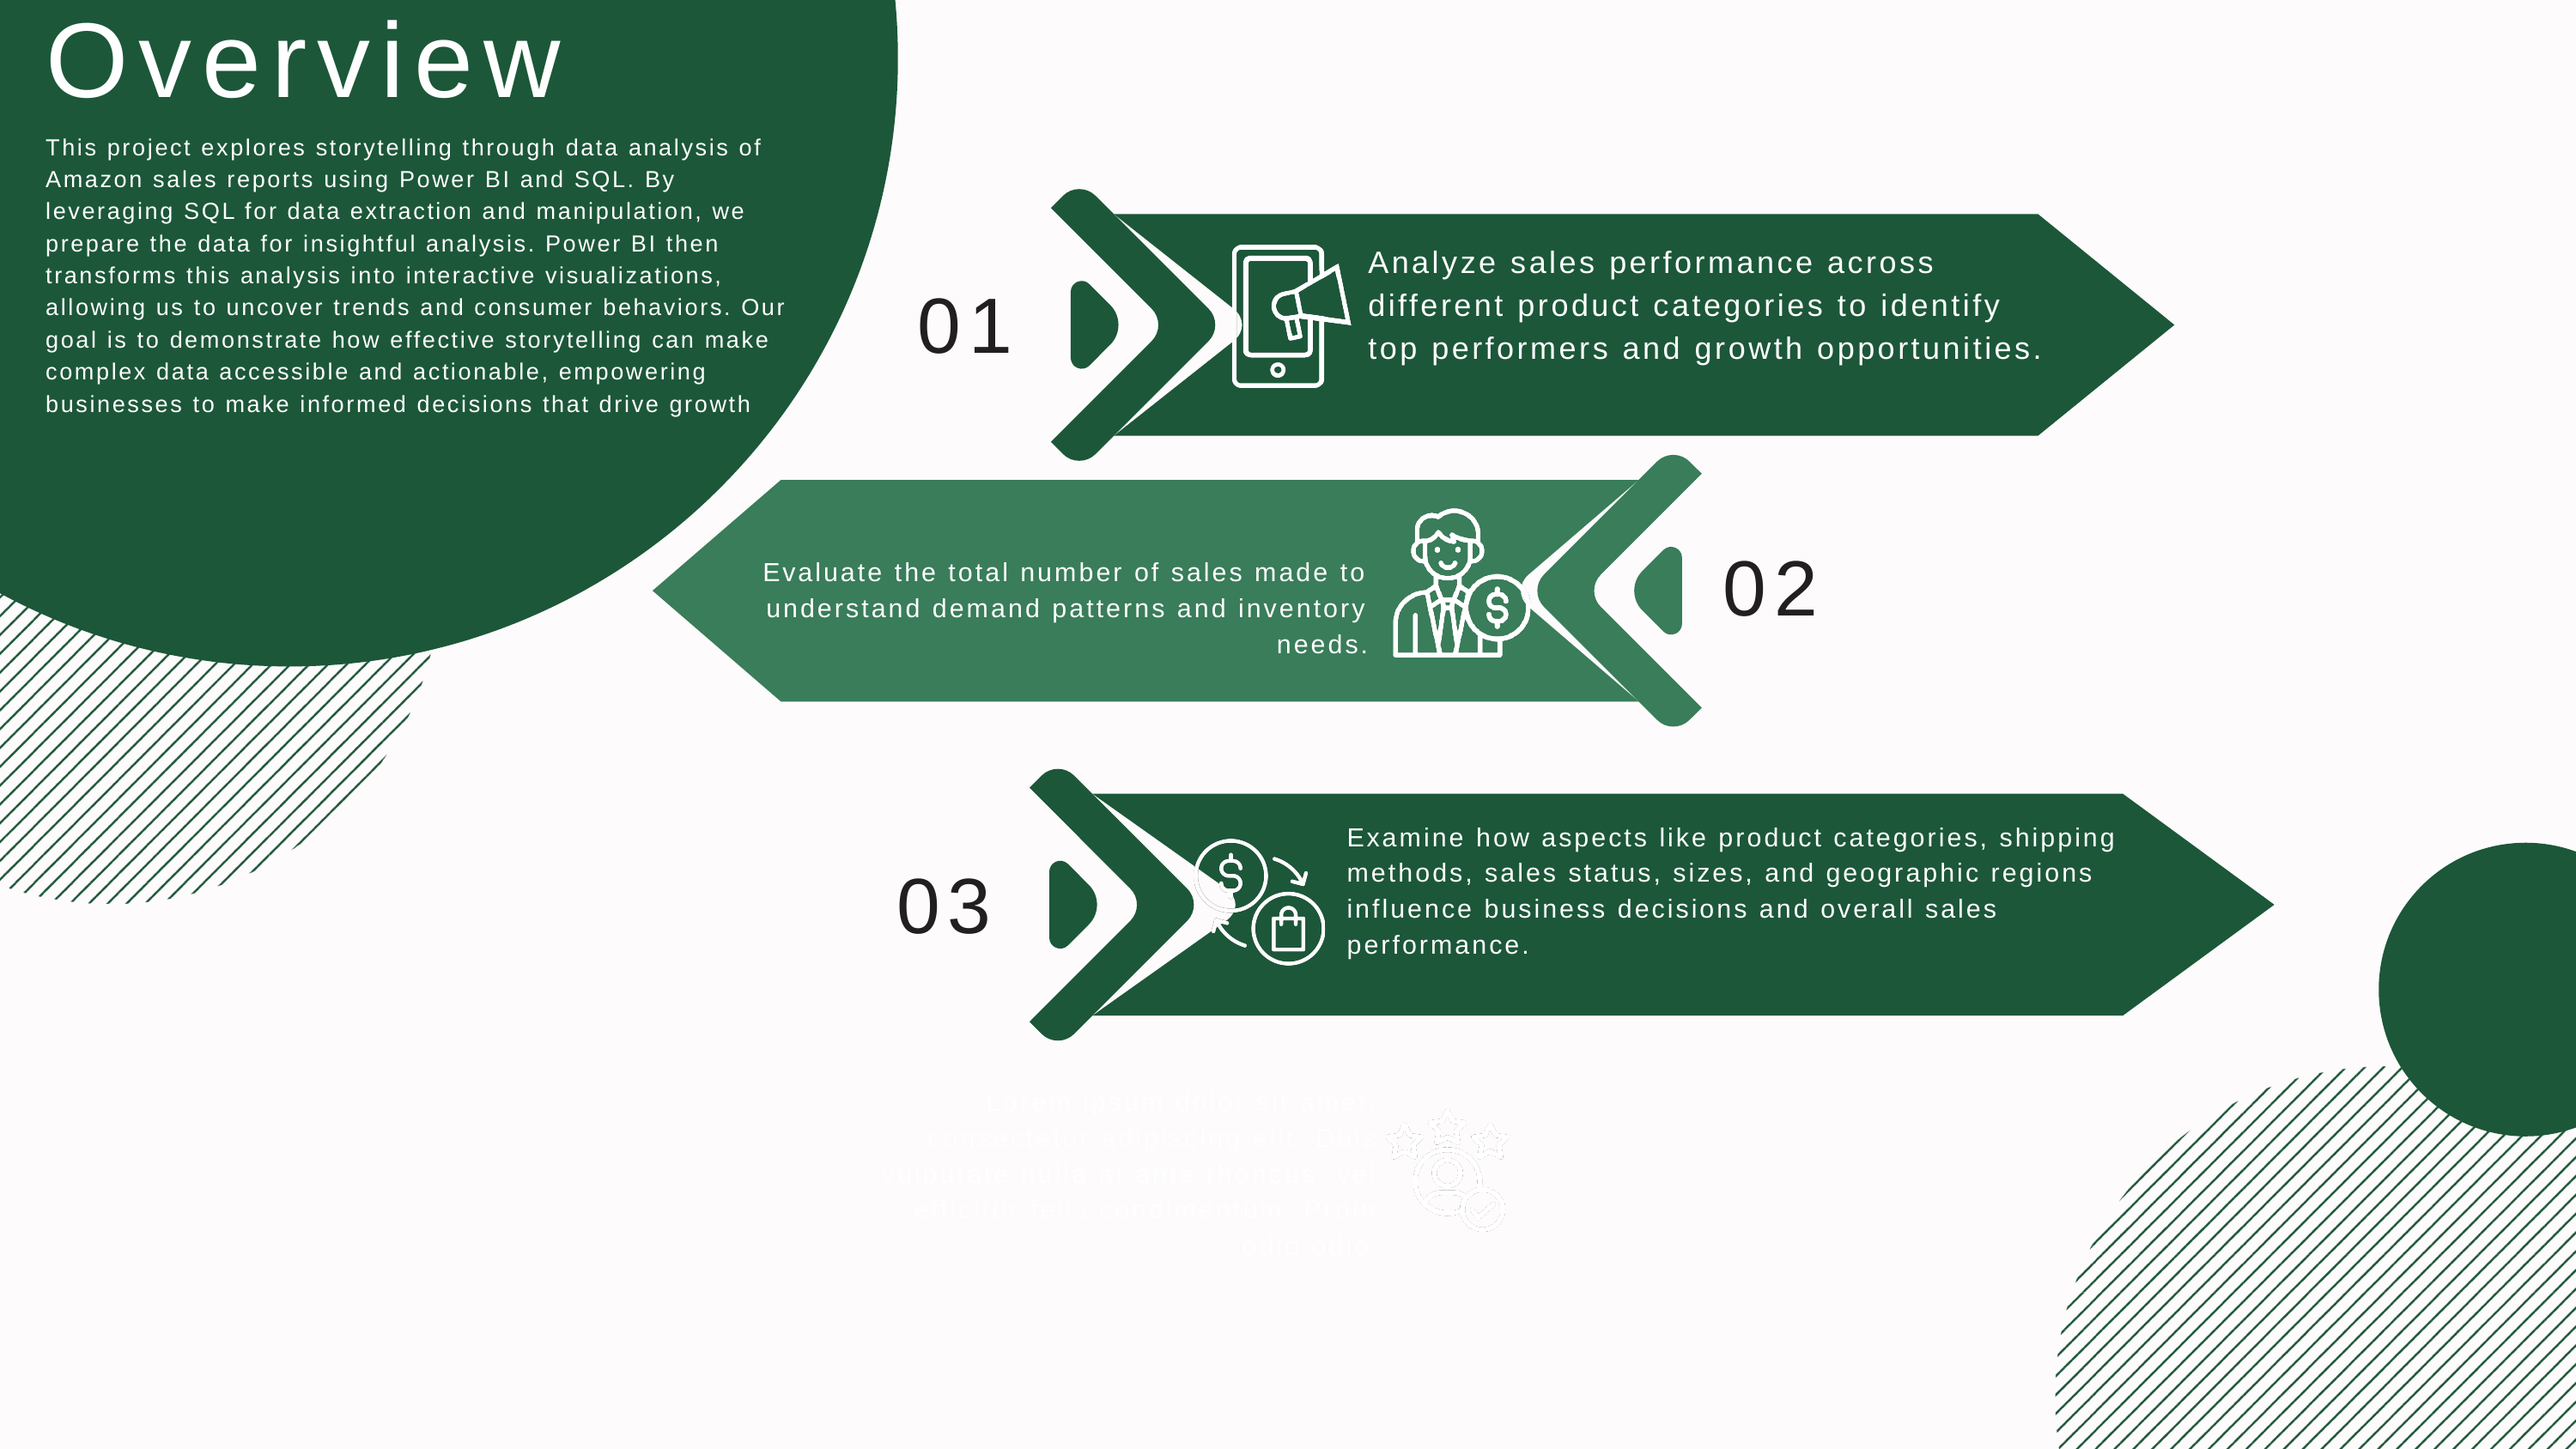

Overview
This project explores storytelling through data analysis of Amazon sales reports using Power BI and SQL. By leveraging SQL for data extraction and manipulation, we prepare the data for insightful analysis. Power BI then transforms this analysis into interactive visualizations, allowing us to uncover trends and consumer behaviors. Our goal is to demonstrate how effective storytelling can make complex data accessible and actionable, empowering businesses to make informed decisions that drive growth

Analyze sales performance across different product categories to identify top performers and growth opportunities.

01

02

Evaluate the total number of sales made to understand demand patterns and inventory needs.

Examine how aspects like product categories, shipping methods, sales status, sizes, and geographic regions influence business decisions and overall sales performance.

03

Lorem ipsum dolor sit amet, consectetur adipiscing elit. Duis vulputate nulla at ante rhoncus, vel efficitur felis condimentum. Proin odio odio.